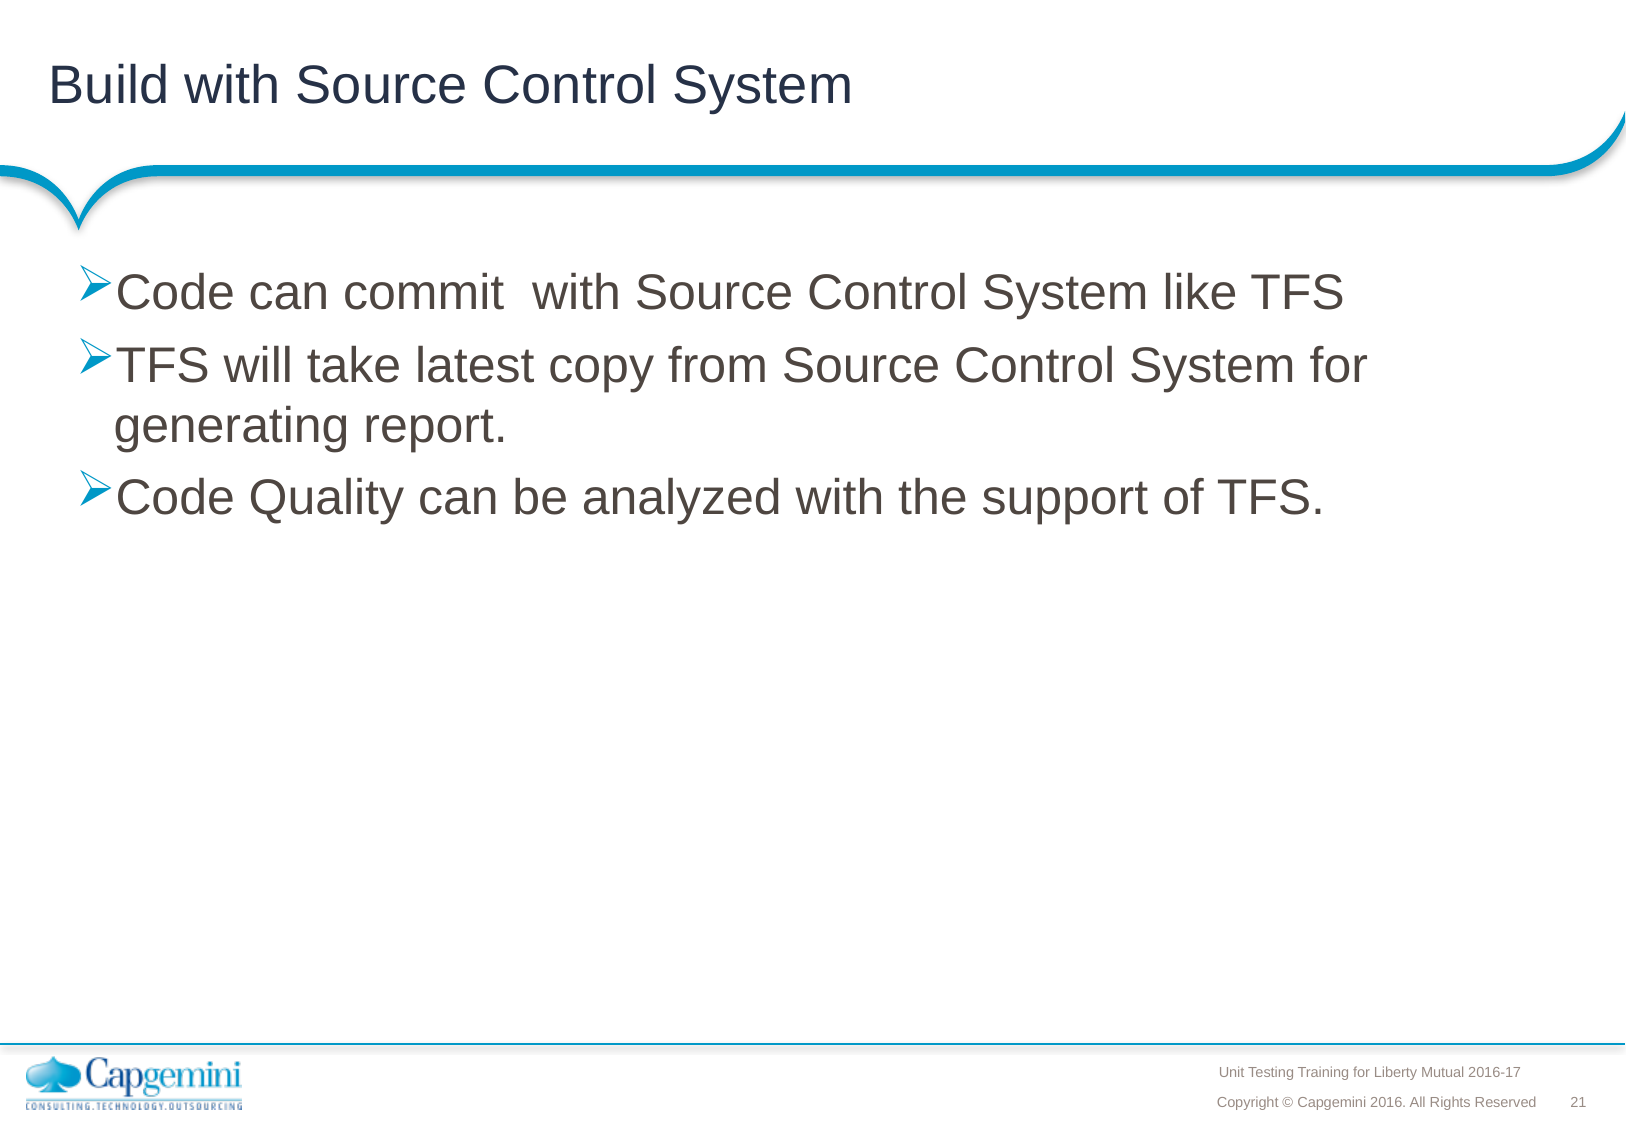

# Build with Source Control System
Code can commit  with Source Control System like TFS
TFS will take latest copy from Source Control System for generating report.
Code Quality can be analyzed with the support of TFS.